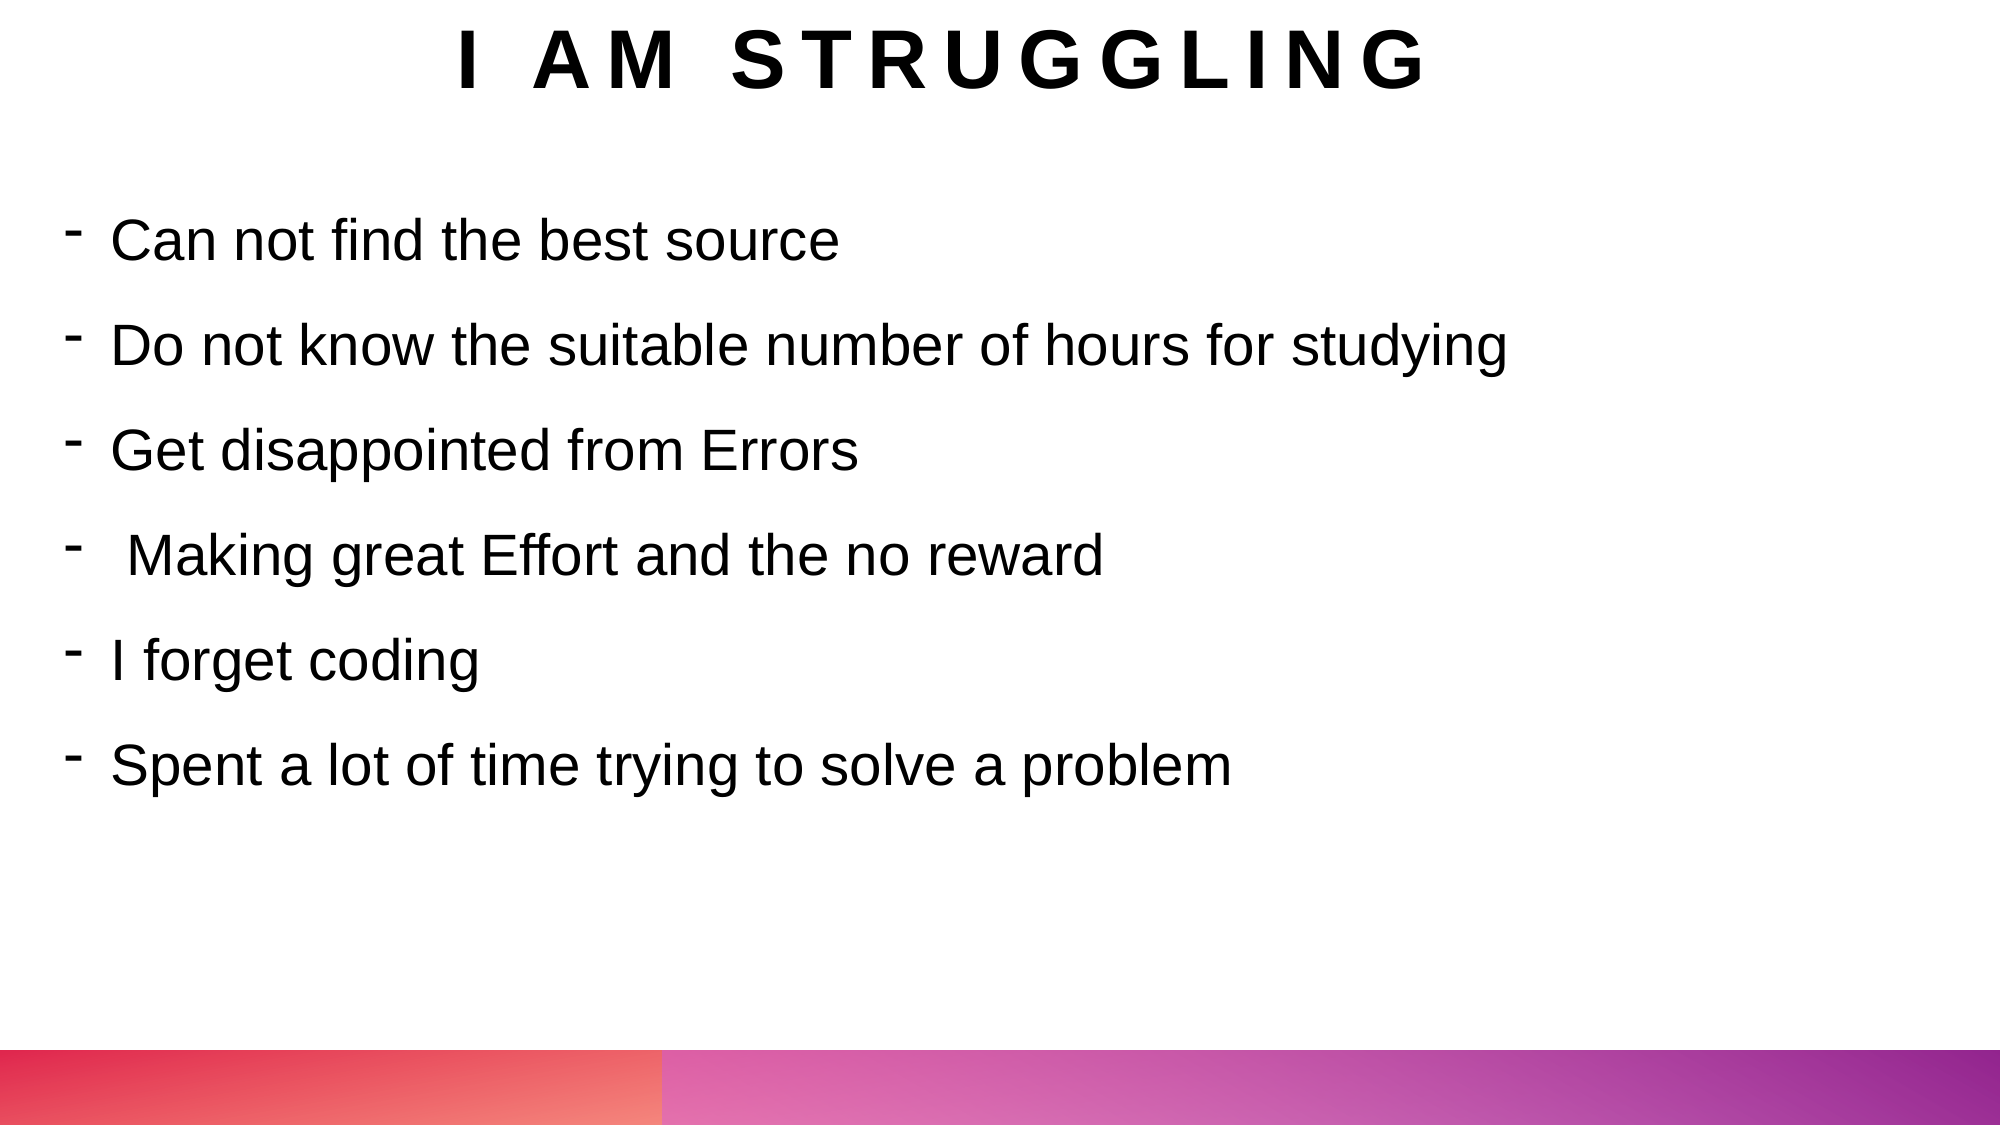

# I am Struggling
Can not find the best source
Do not know the suitable number of hours for studying
Get disappointed from Errors
 Making great Effort and the no reward
I forget coding
Spent a lot of time trying to solve a problem